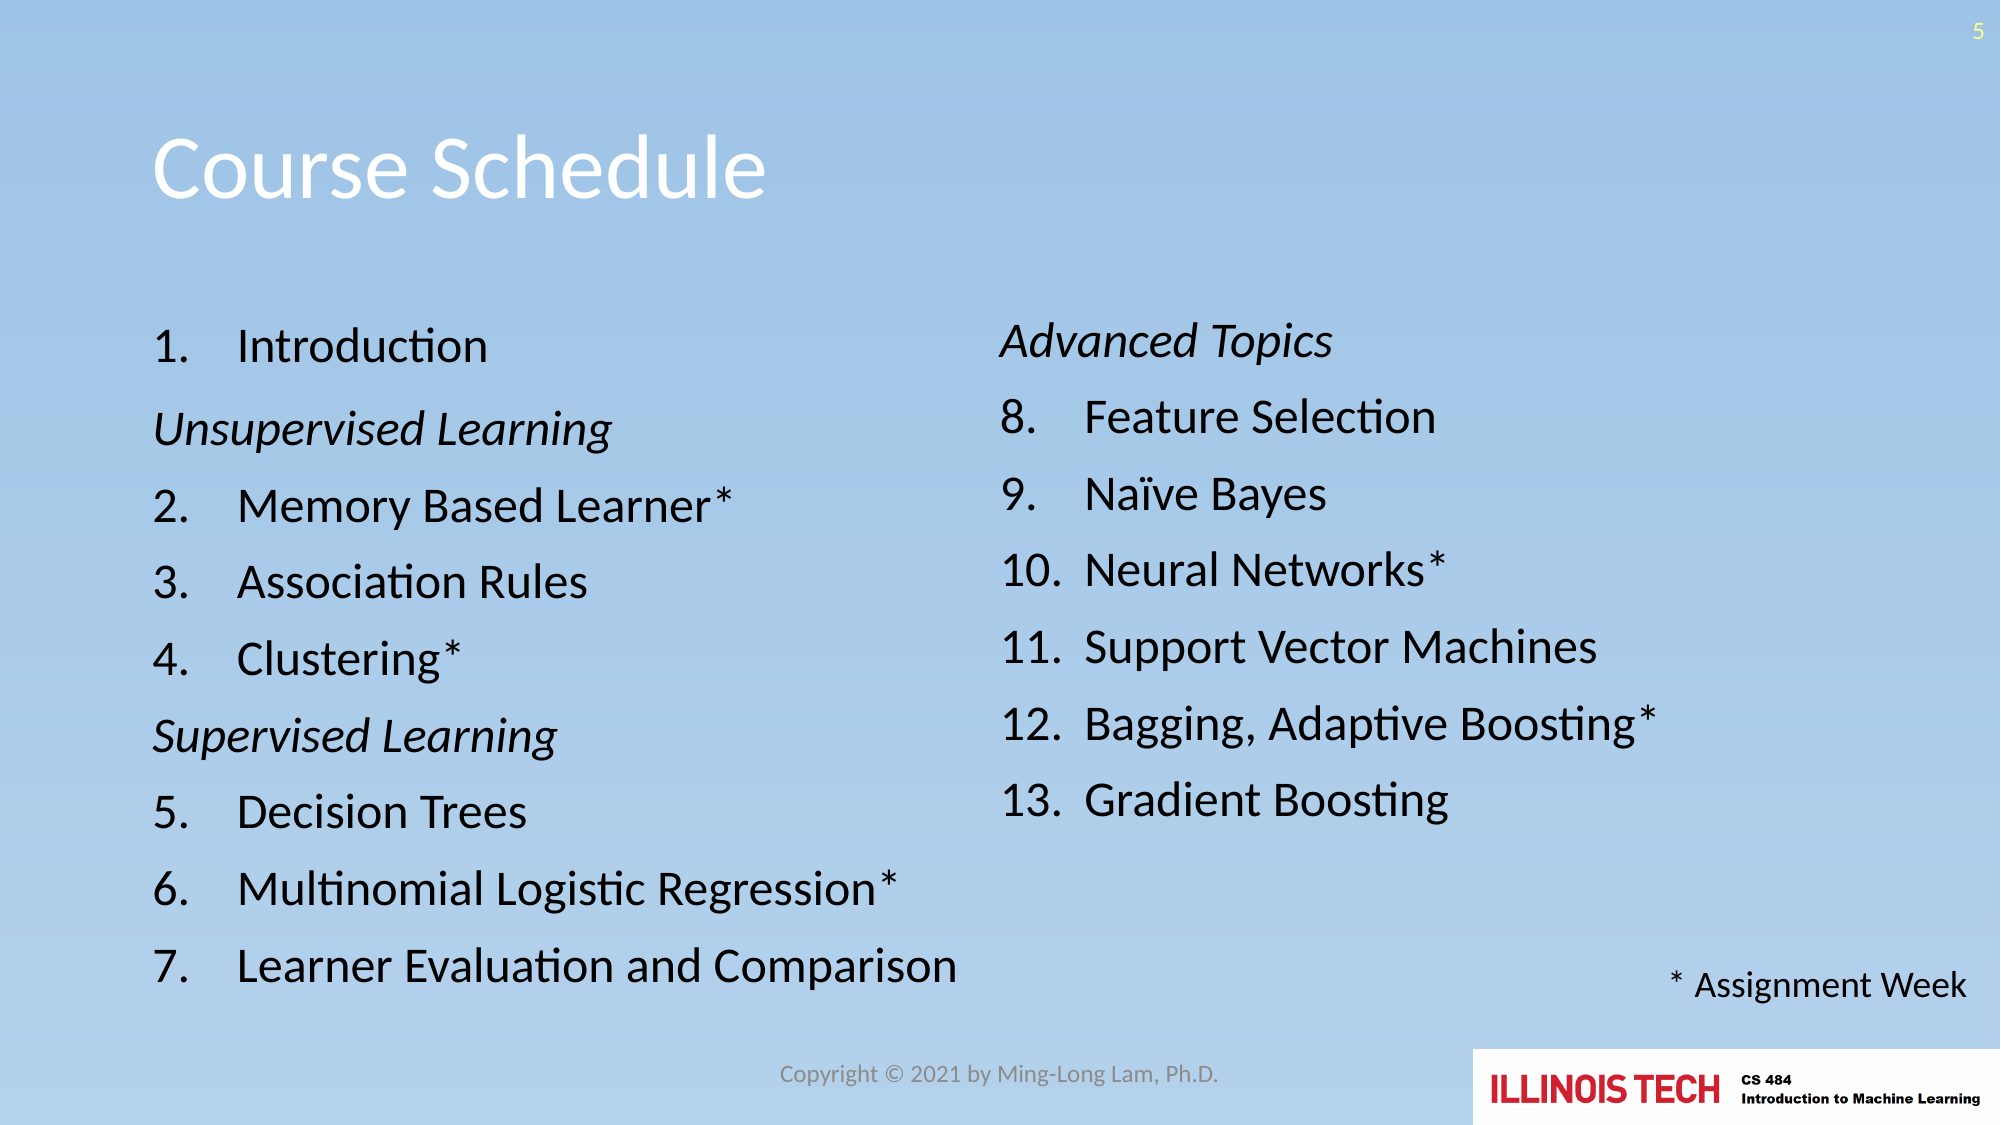

5
# Course Schedule
Introduction
Unsupervised Learning
Memory Based Learner*
Association Rules
Clustering*
Supervised Learning
Decision Trees
Multinomial Logistic Regression*
Learner Evaluation and Comparison
Advanced Topics
Feature Selection
Naïve Bayes
Neural Networks*
Support Vector Machines
Bagging, Adaptive Boosting*
Gradient Boosting

* Assignment Week
Copyright © 2021 by Ming-Long Lam, Ph.D.